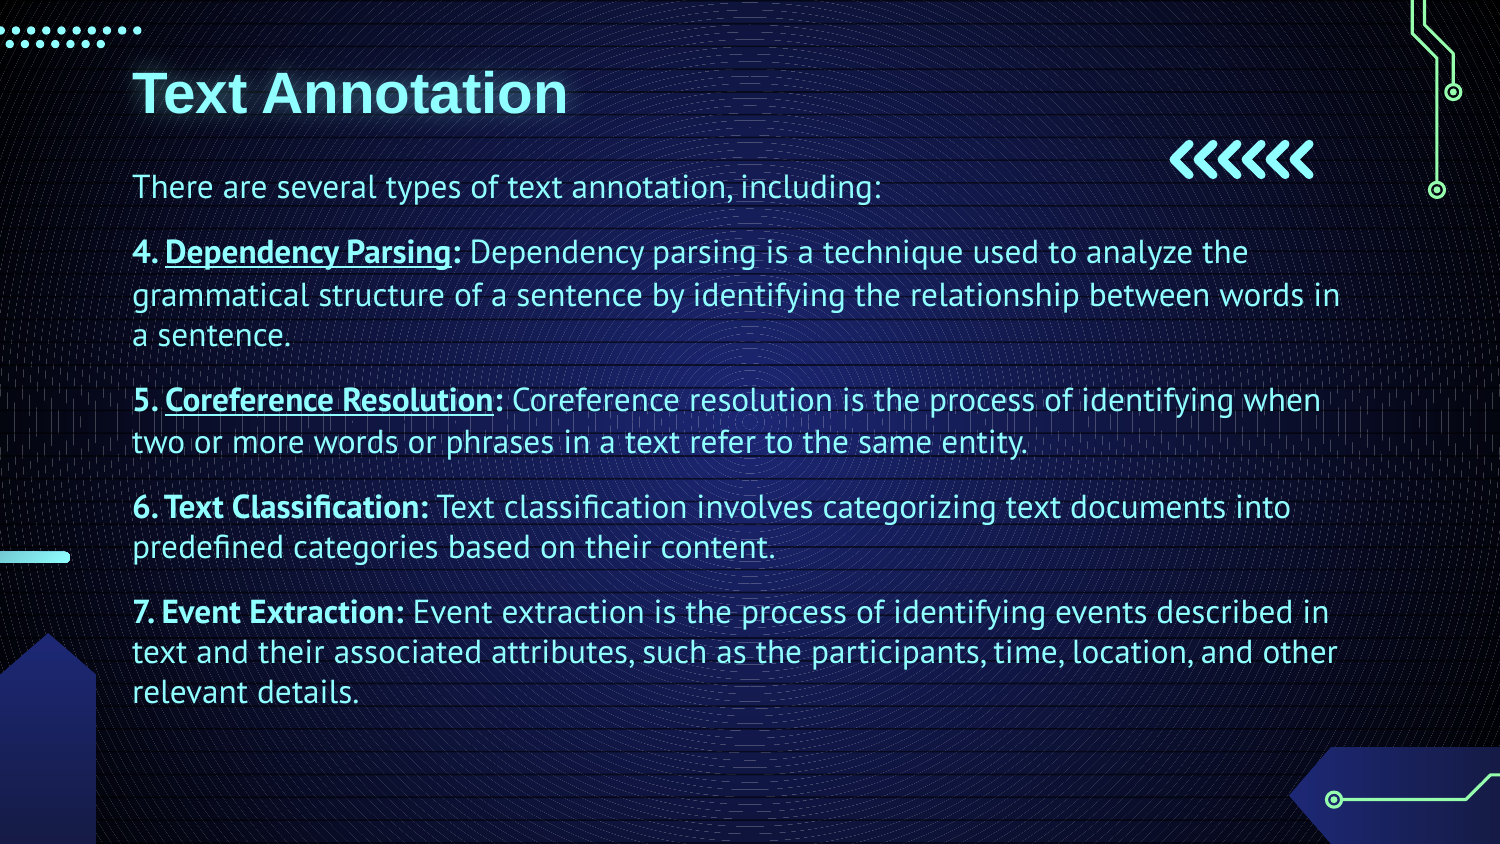

# Text Annotation

There are several types of text annotation, including:
4. Dependency Parsing: Dependency parsing is a technique used to analyze the grammatical structure of a sentence by identifying the relationship between words in a sentence.
5. Coreference Resolution: Coreference resolution is the process of identifying when two or more words or phrases in a text refer to the same entity.
6. Text Classification: Text classification involves categorizing text documents into predefined categories based on their content.
7. Event Extraction: Event extraction is the process of identifying events described in text and their associated attributes, such as the participants, time, location, and other relevant details.